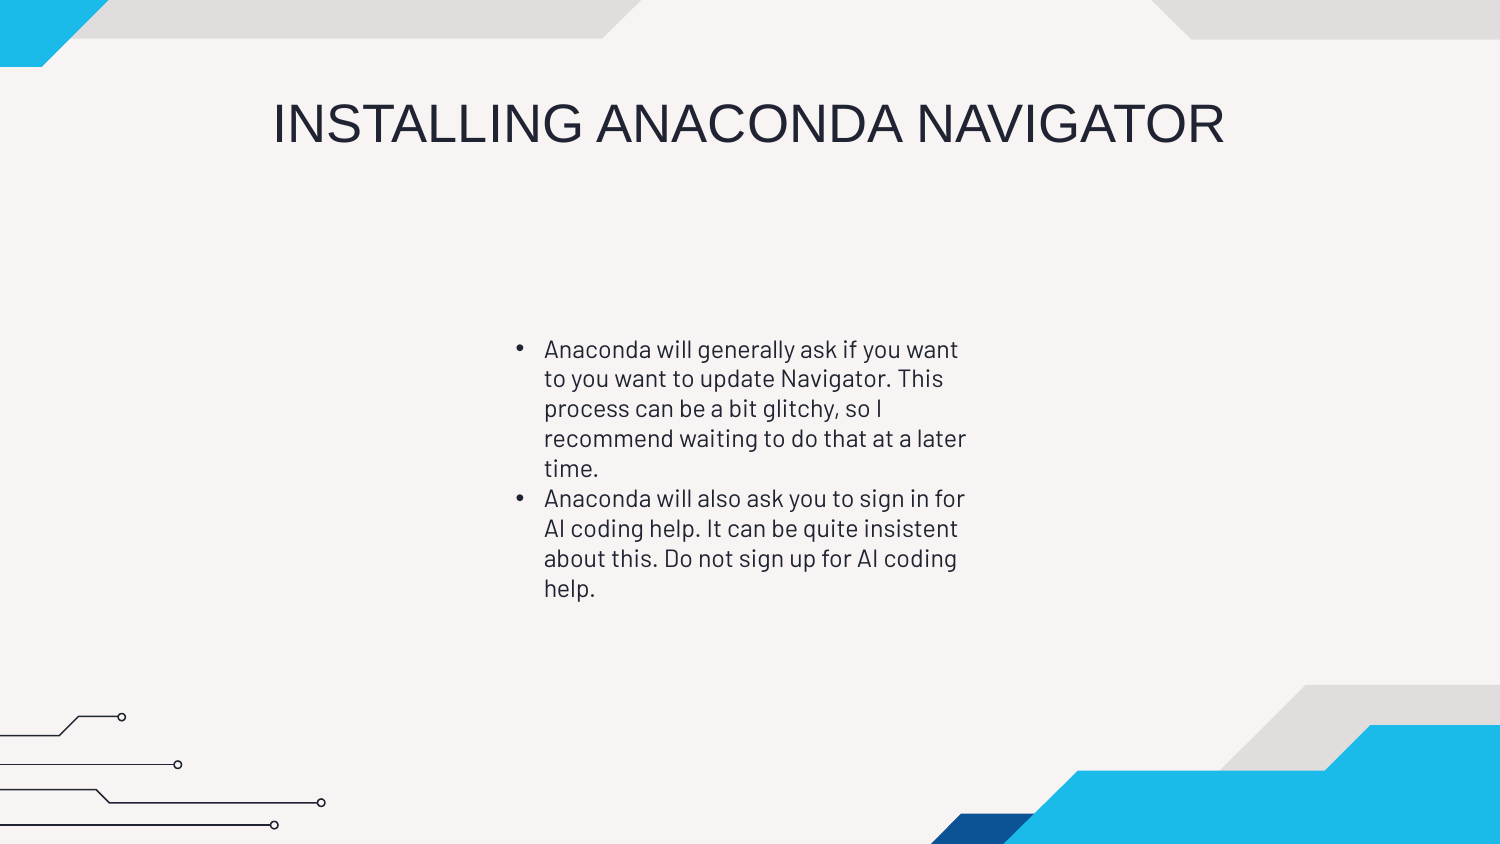

# INSTALLING ANACONDA NAVIGATOR
Anaconda will generally ask if you want to you want to update Navigator. This process can be a bit glitchy, so I recommend waiting to do that at a later time.
Anaconda will also ask you to sign in for AI coding help. It can be quite insistent about this. Do not sign up for AI coding help.